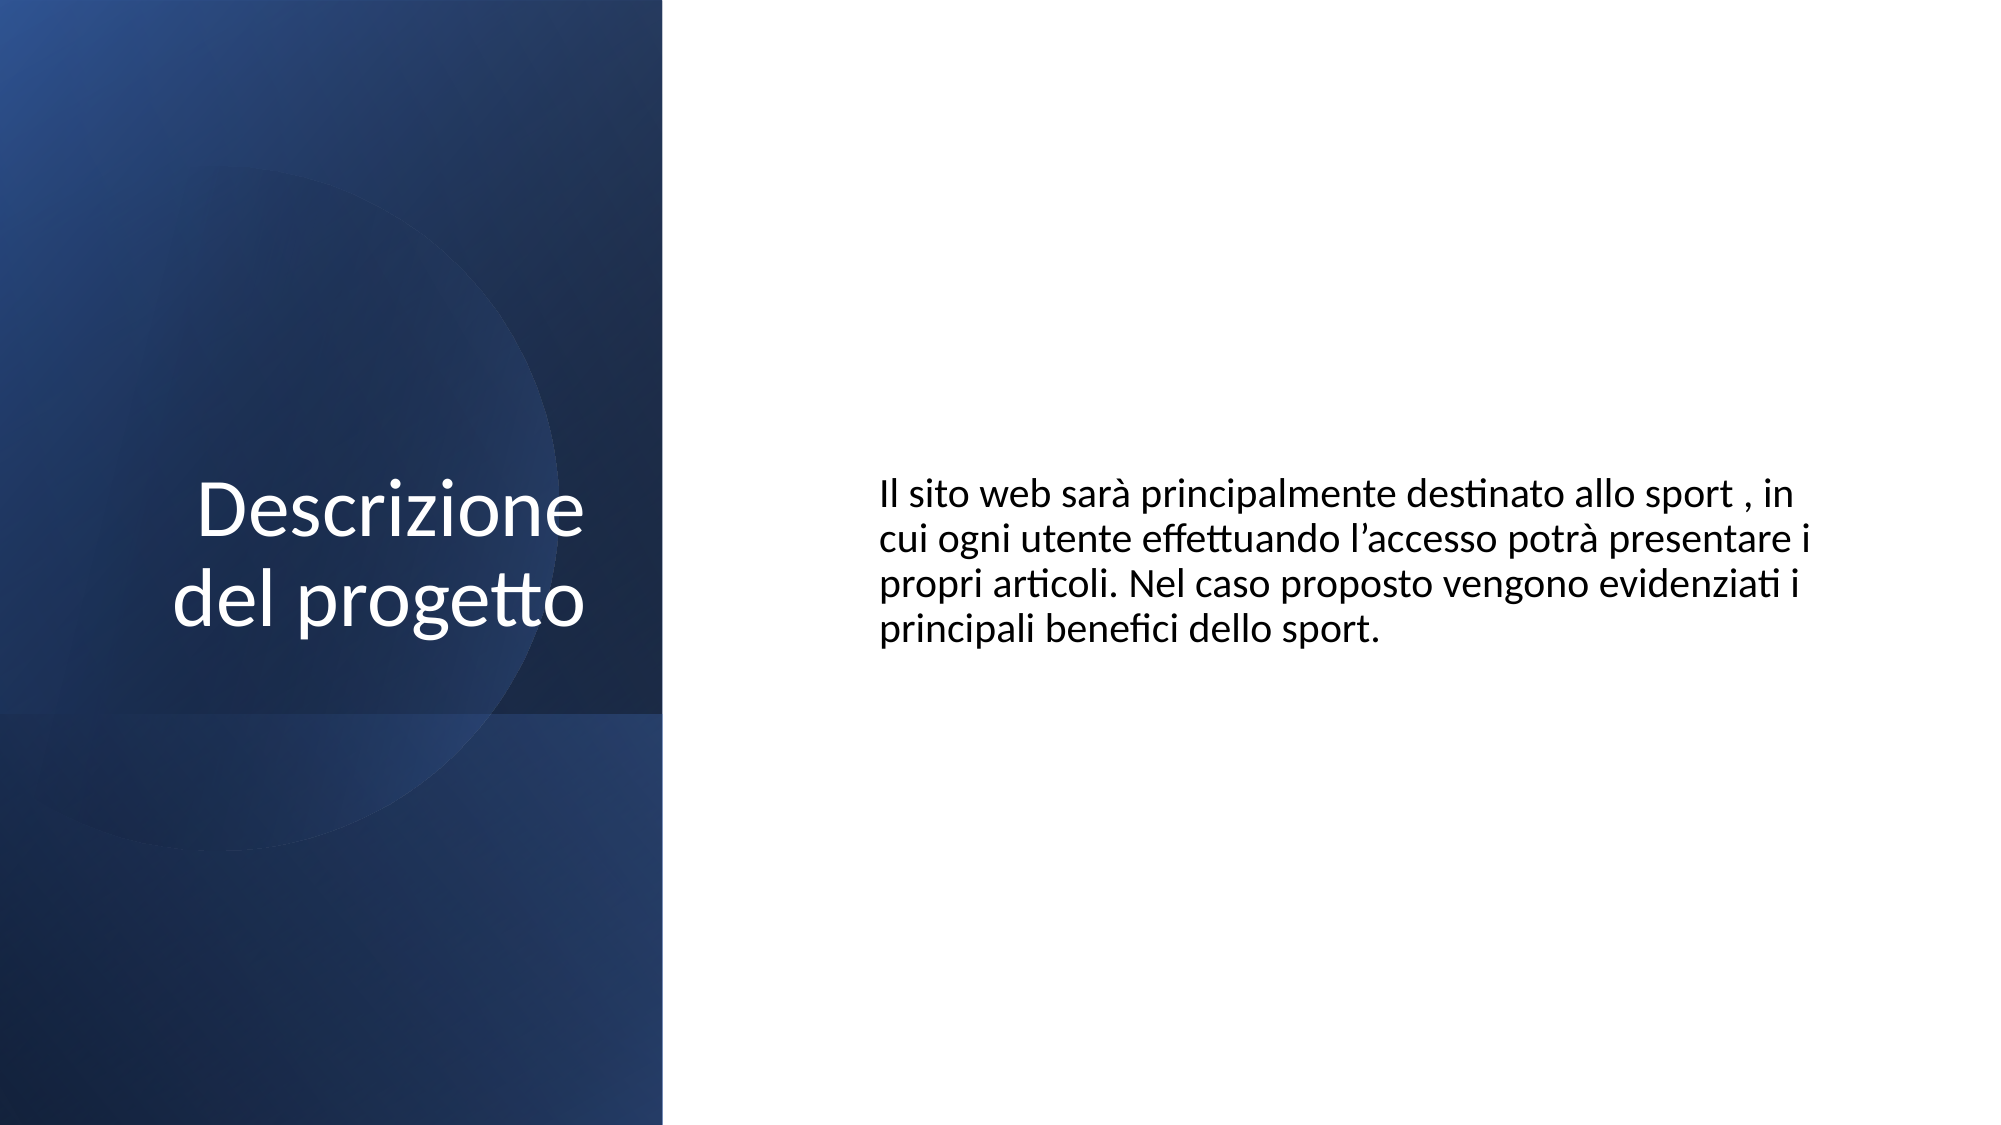

# Descrizione del progetto
Il sito web sarà principalmente destinato allo sport , in cui ogni utente effettuando l’accesso potrà presentare i propri articoli. Nel caso proposto vengono evidenziati i principali benefici dello sport.